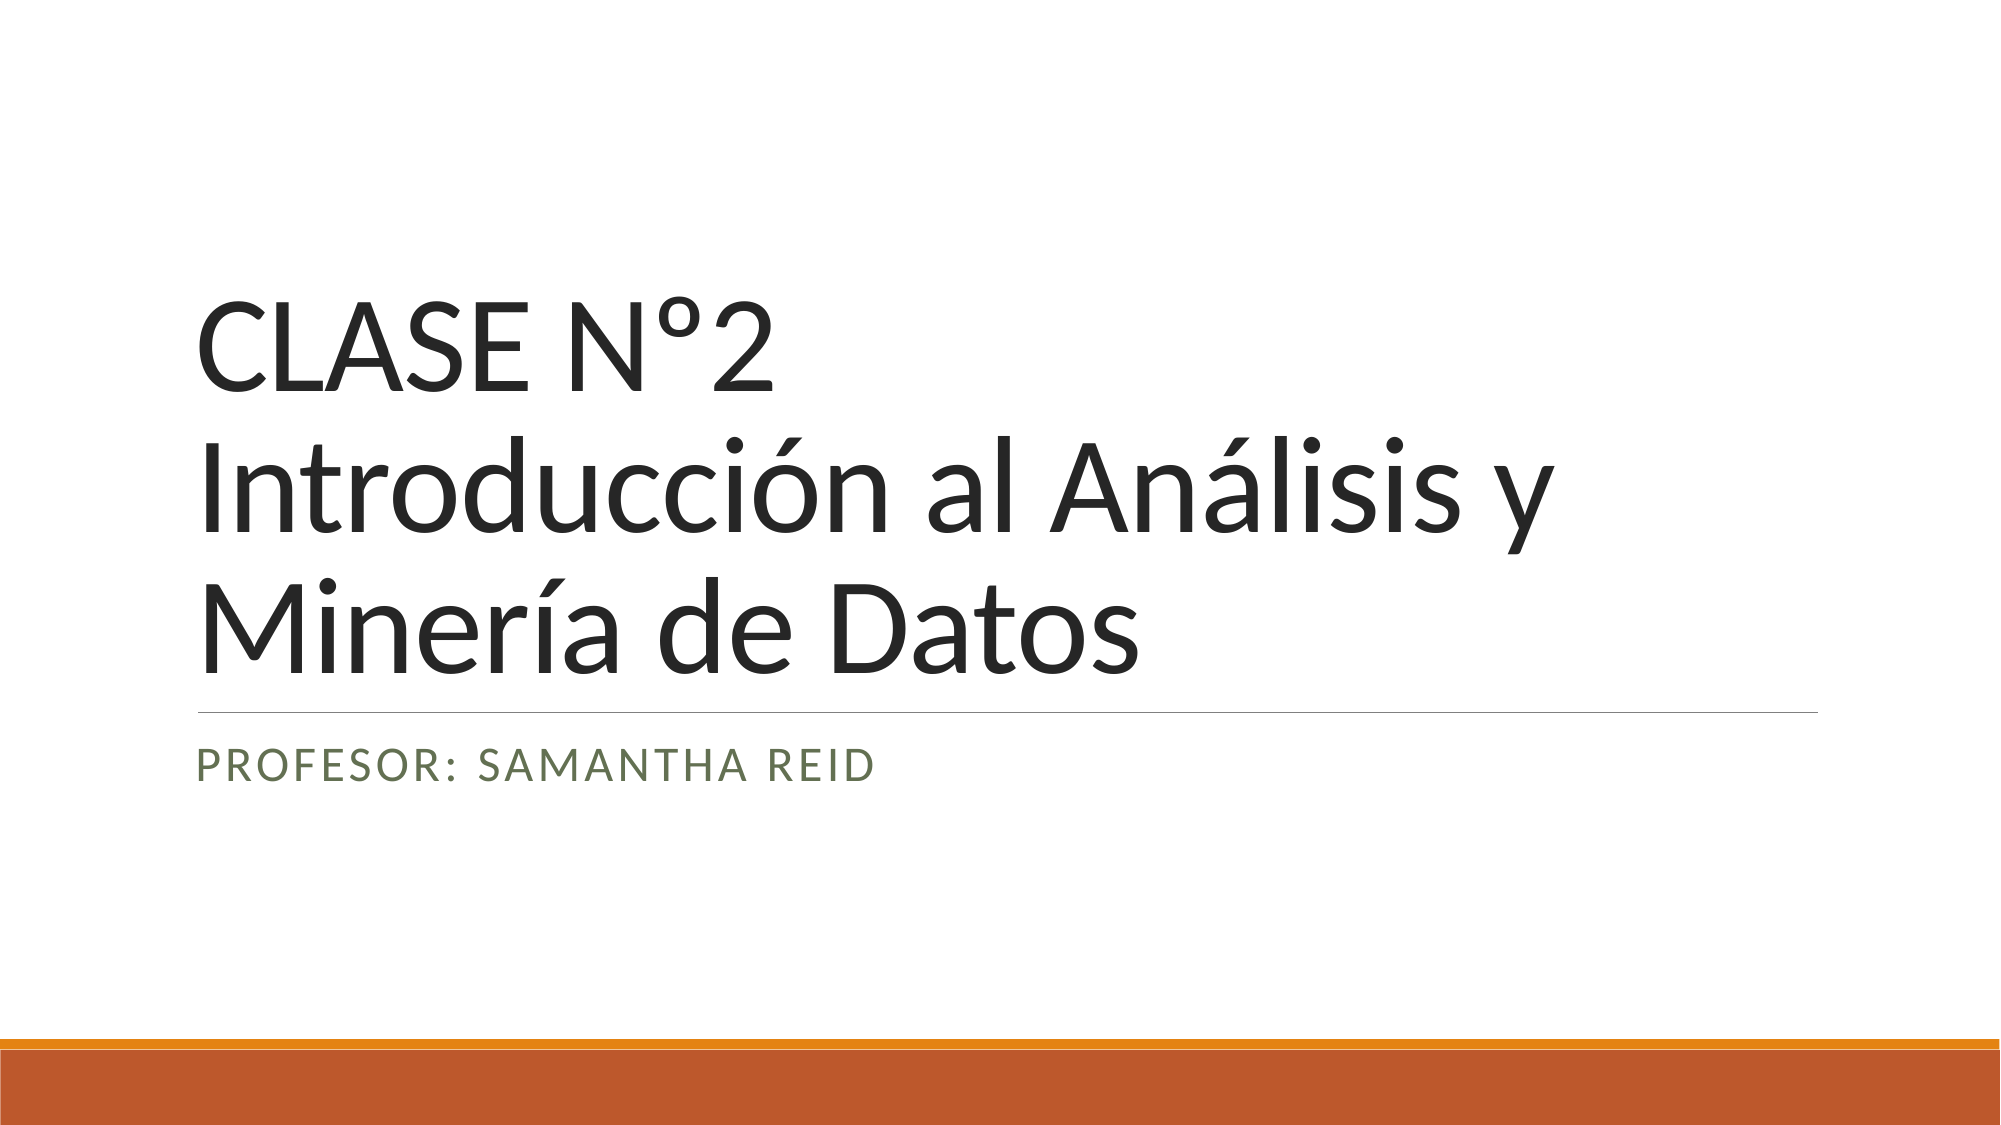

# CLASE Nº2 Introducción al Análisis y Minería de Datos
Profesor: Samantha Reid